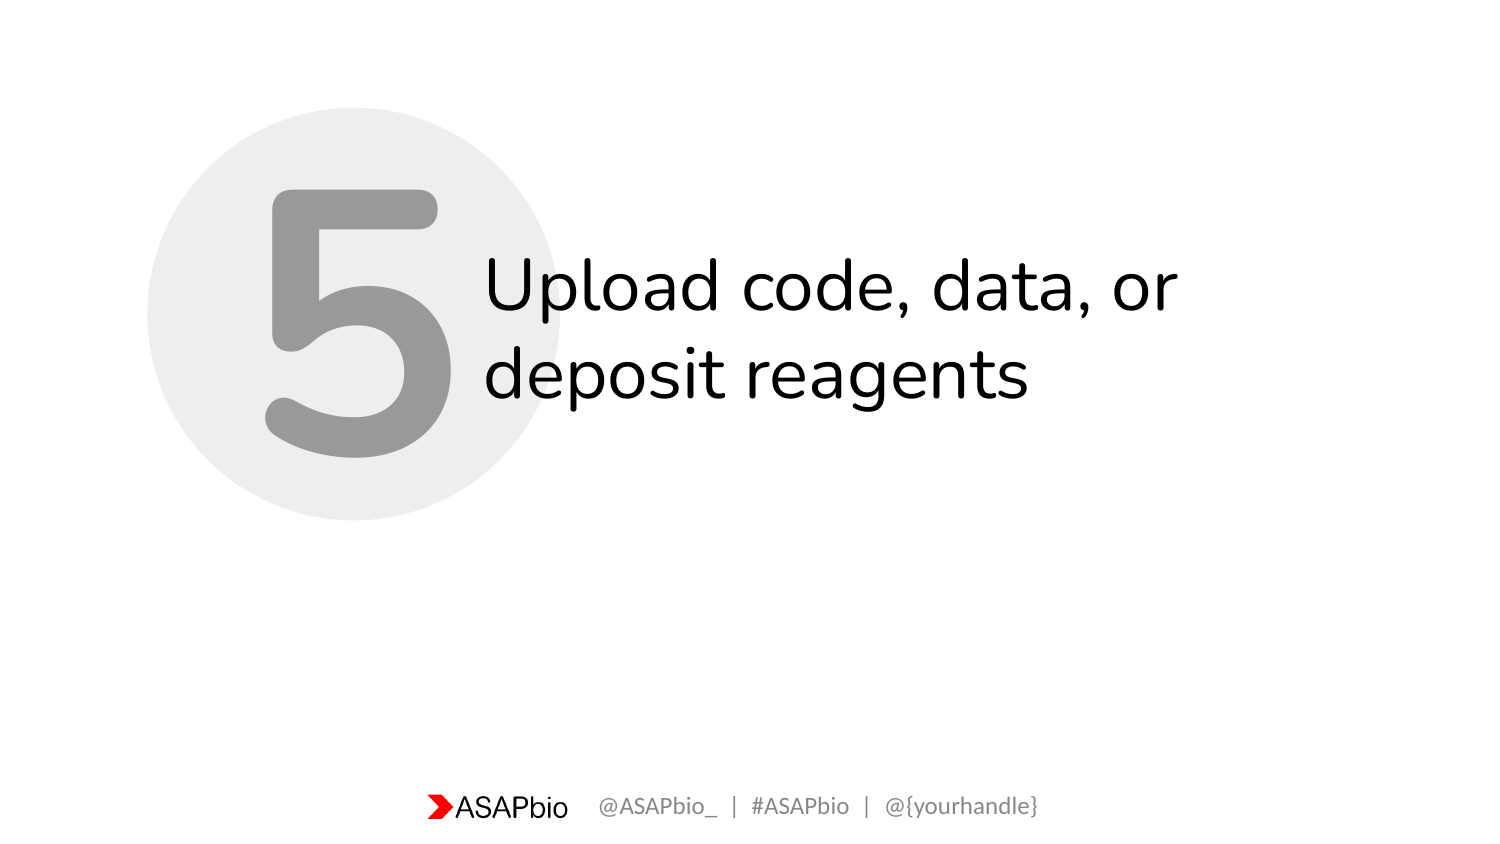

5

# Upload code, data, or deposit reagents